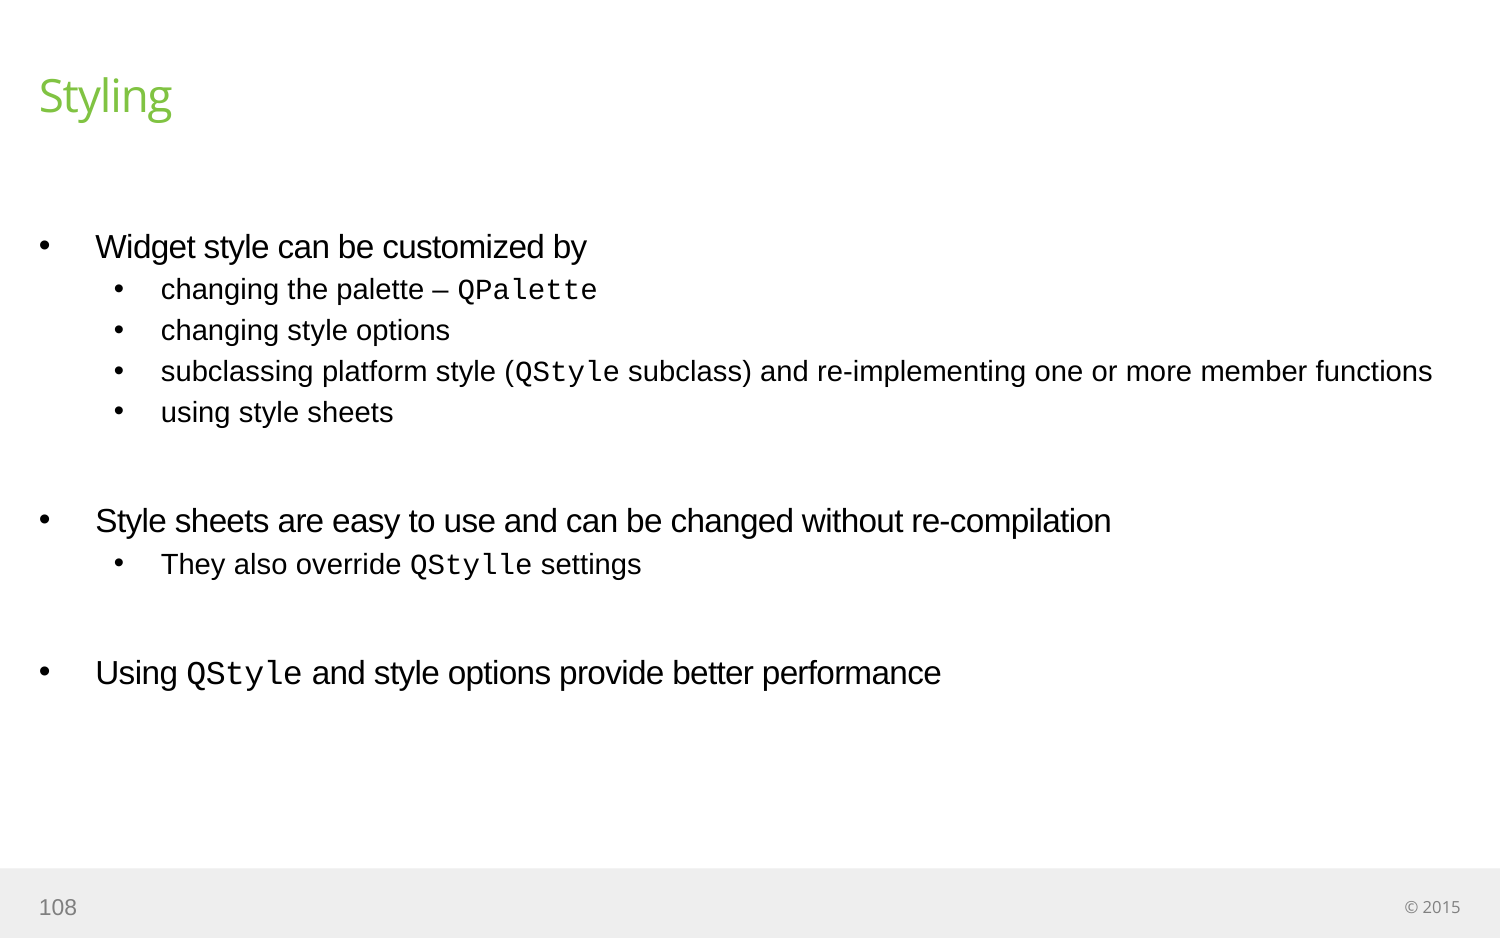

# Styling
Widget style can be customized by
changing the palette – QPalette
changing style options
subclassing platform style (QStyle subclass) and re-implementing one or more member functions
using style sheets

Style sheets are easy to use and can be changed without re-compilation
They also override QStylle settings

Using QStyle and style options provide better performance

108
© 2015